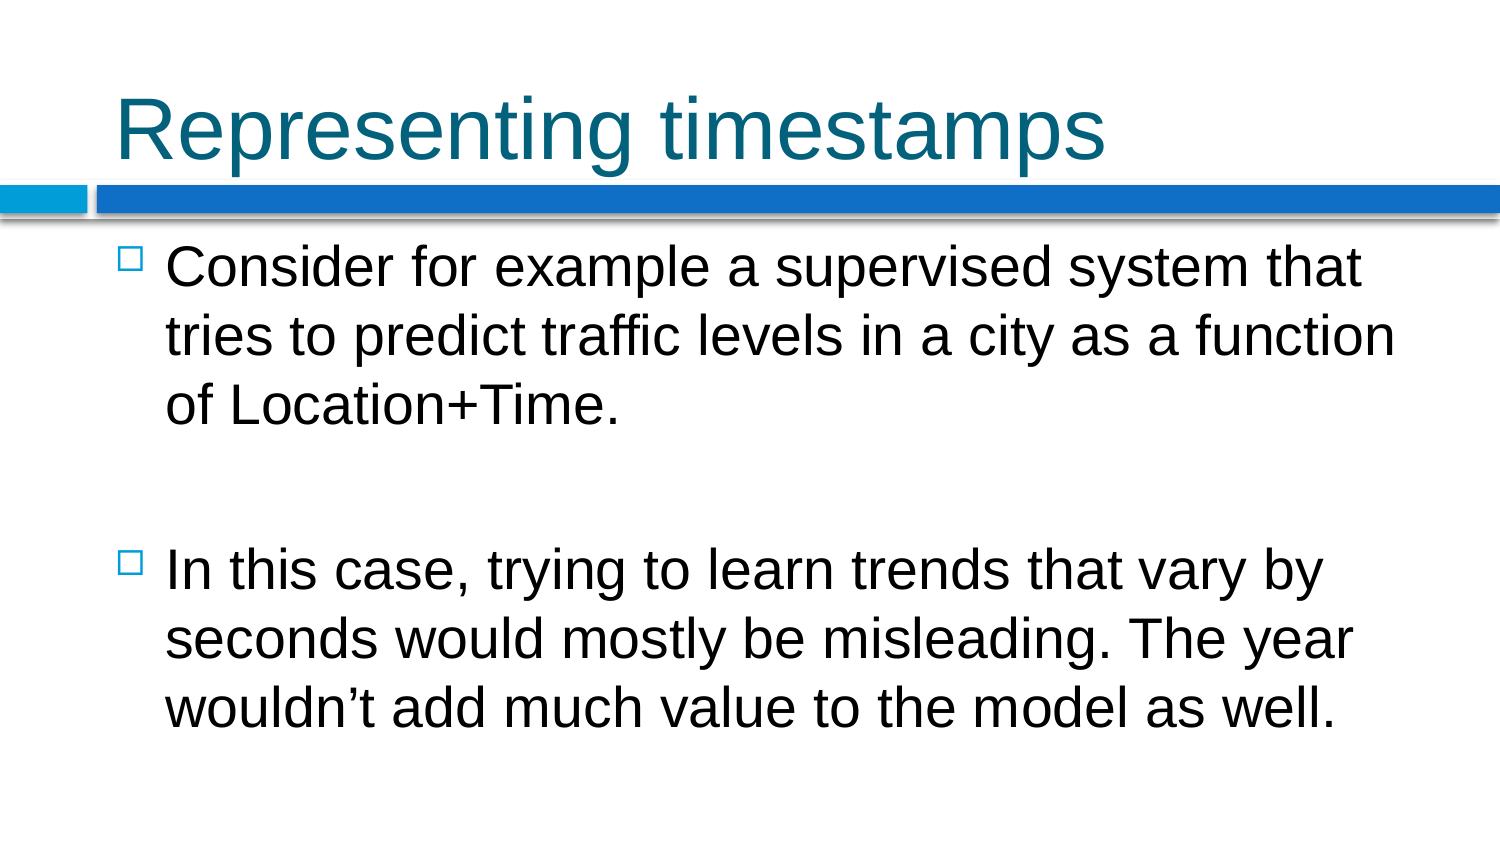

# Representing timestamps
Consider for example a supervised system that tries to predict traffic levels in a city as a function of Location+Time.

In this case, trying to learn trends that vary by seconds would mostly be misleading. The year wouldn’t add much value to the model as well.